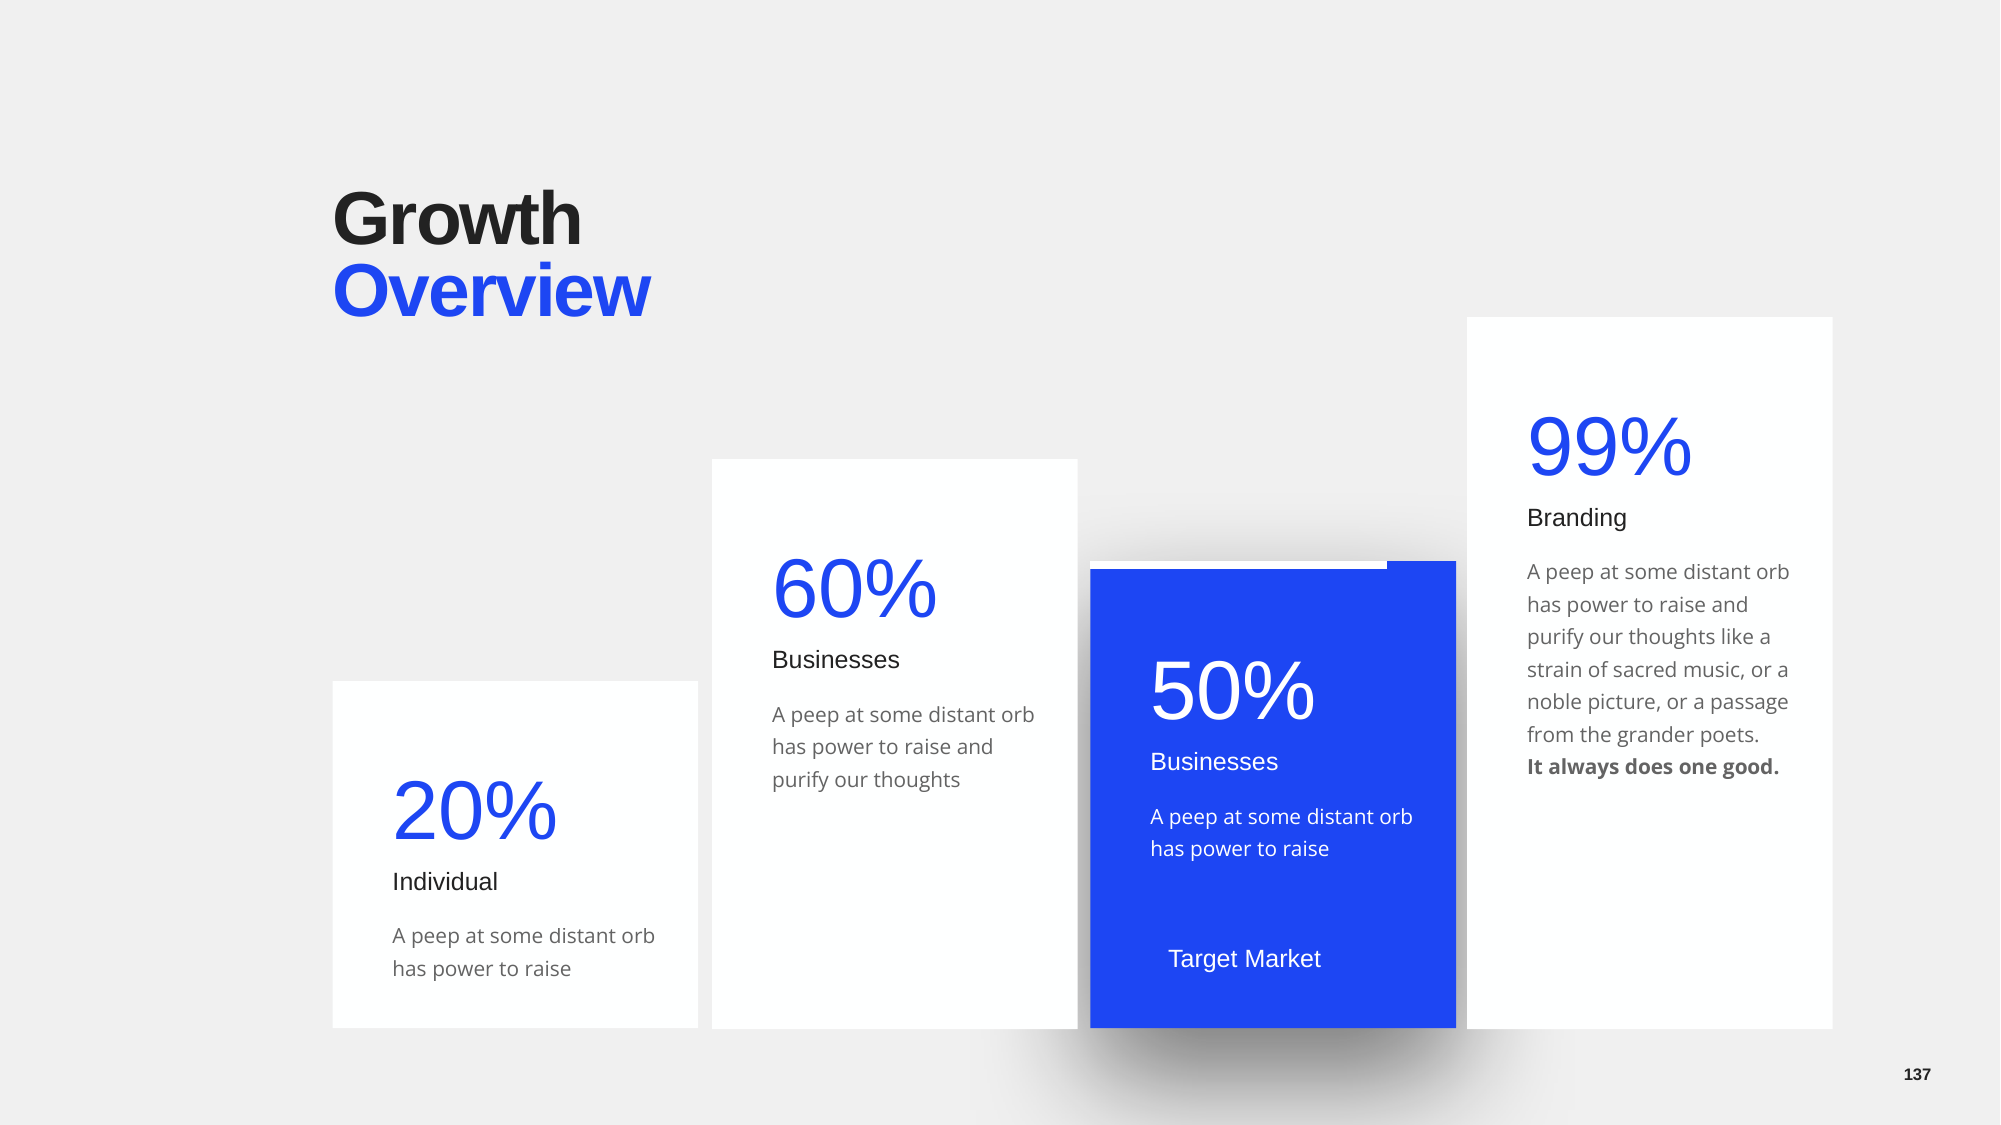

# Growth Overview
99%
Branding
A peep at some distant orb has power to raise and purify our thoughts like a strain of sacred music, or a noble picture, or a passage from the grander poets.
It always does one good.
60%
Businesses
A peep at some distant orb has power to raise and purify our thoughts
50%
Businesses
A peep at some distant orb has power to raise

Target Market
20%
Individual
A peep at some distant orb has power to raise